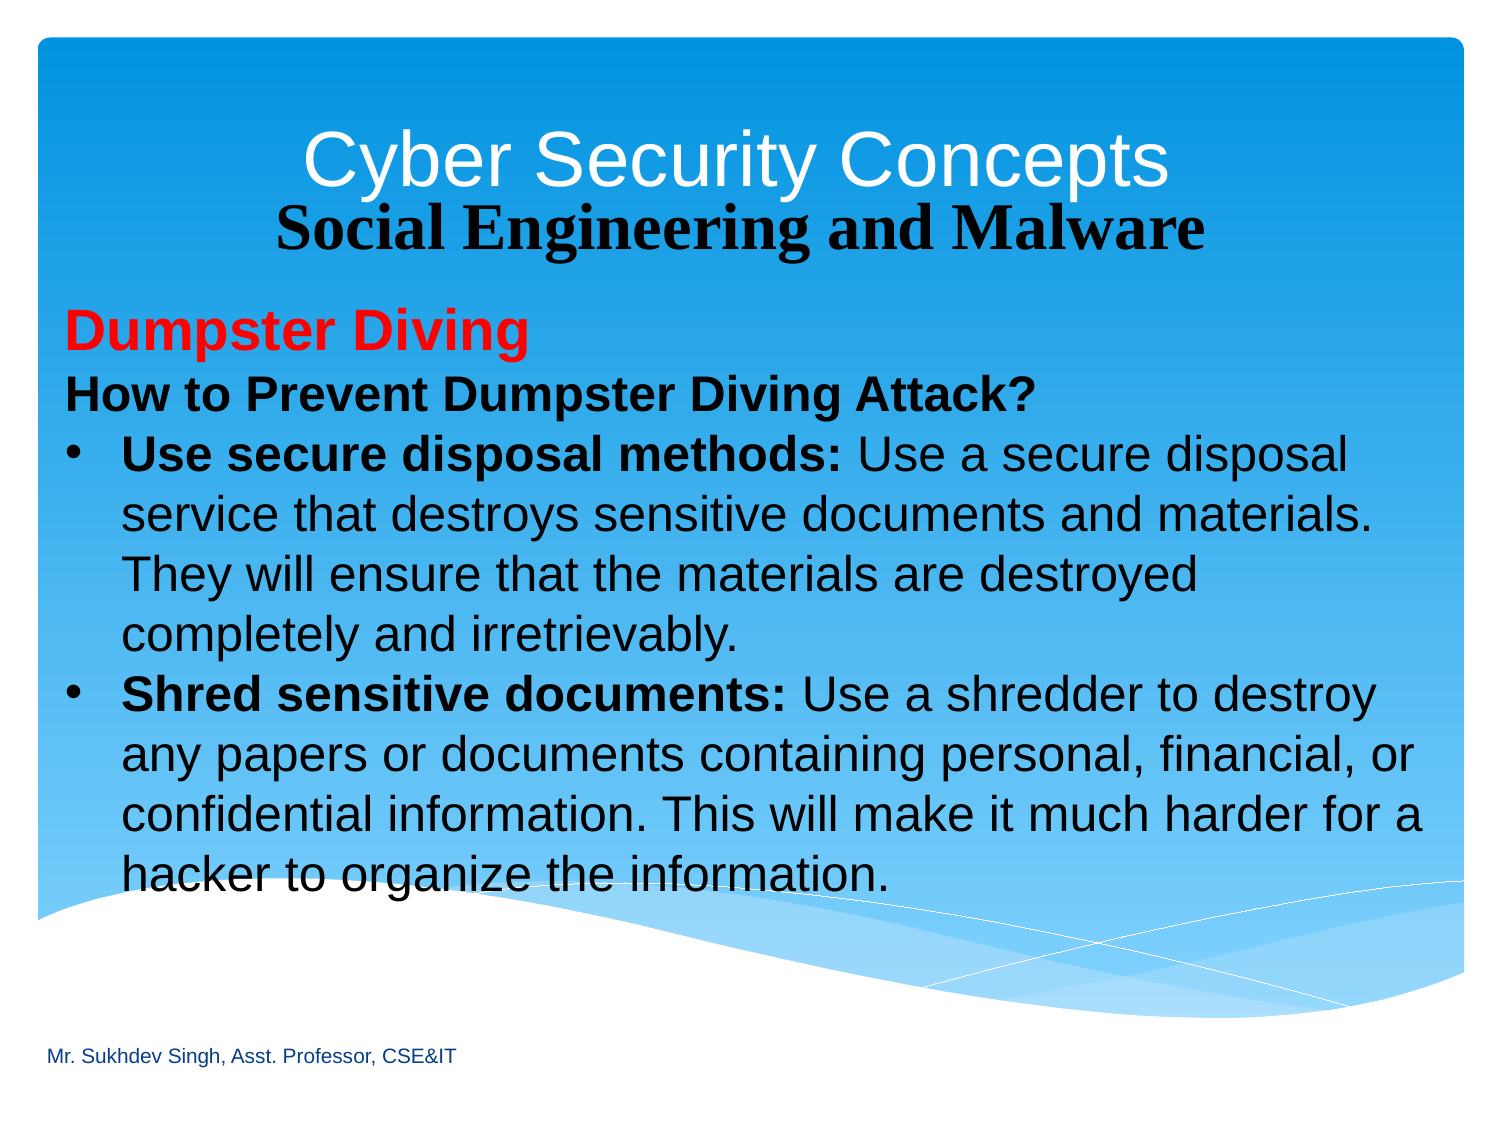

# Cyber Security Concepts
Social Engineering and Malware
Dumpster Diving
How to Prevent Dumpster Diving Attack?
Use secure disposal methods: Use a secure disposal service that destroys sensitive documents and materials. They will ensure that the materials are destroyed completely and irretrievably.
Shred sensitive documents: Use a shredder to destroy any papers or documents containing personal, financial, or confidential information. This will make it much harder for a hacker to organize the information.
Mr. Sukhdev Singh, Asst. Professor, CSE&IT